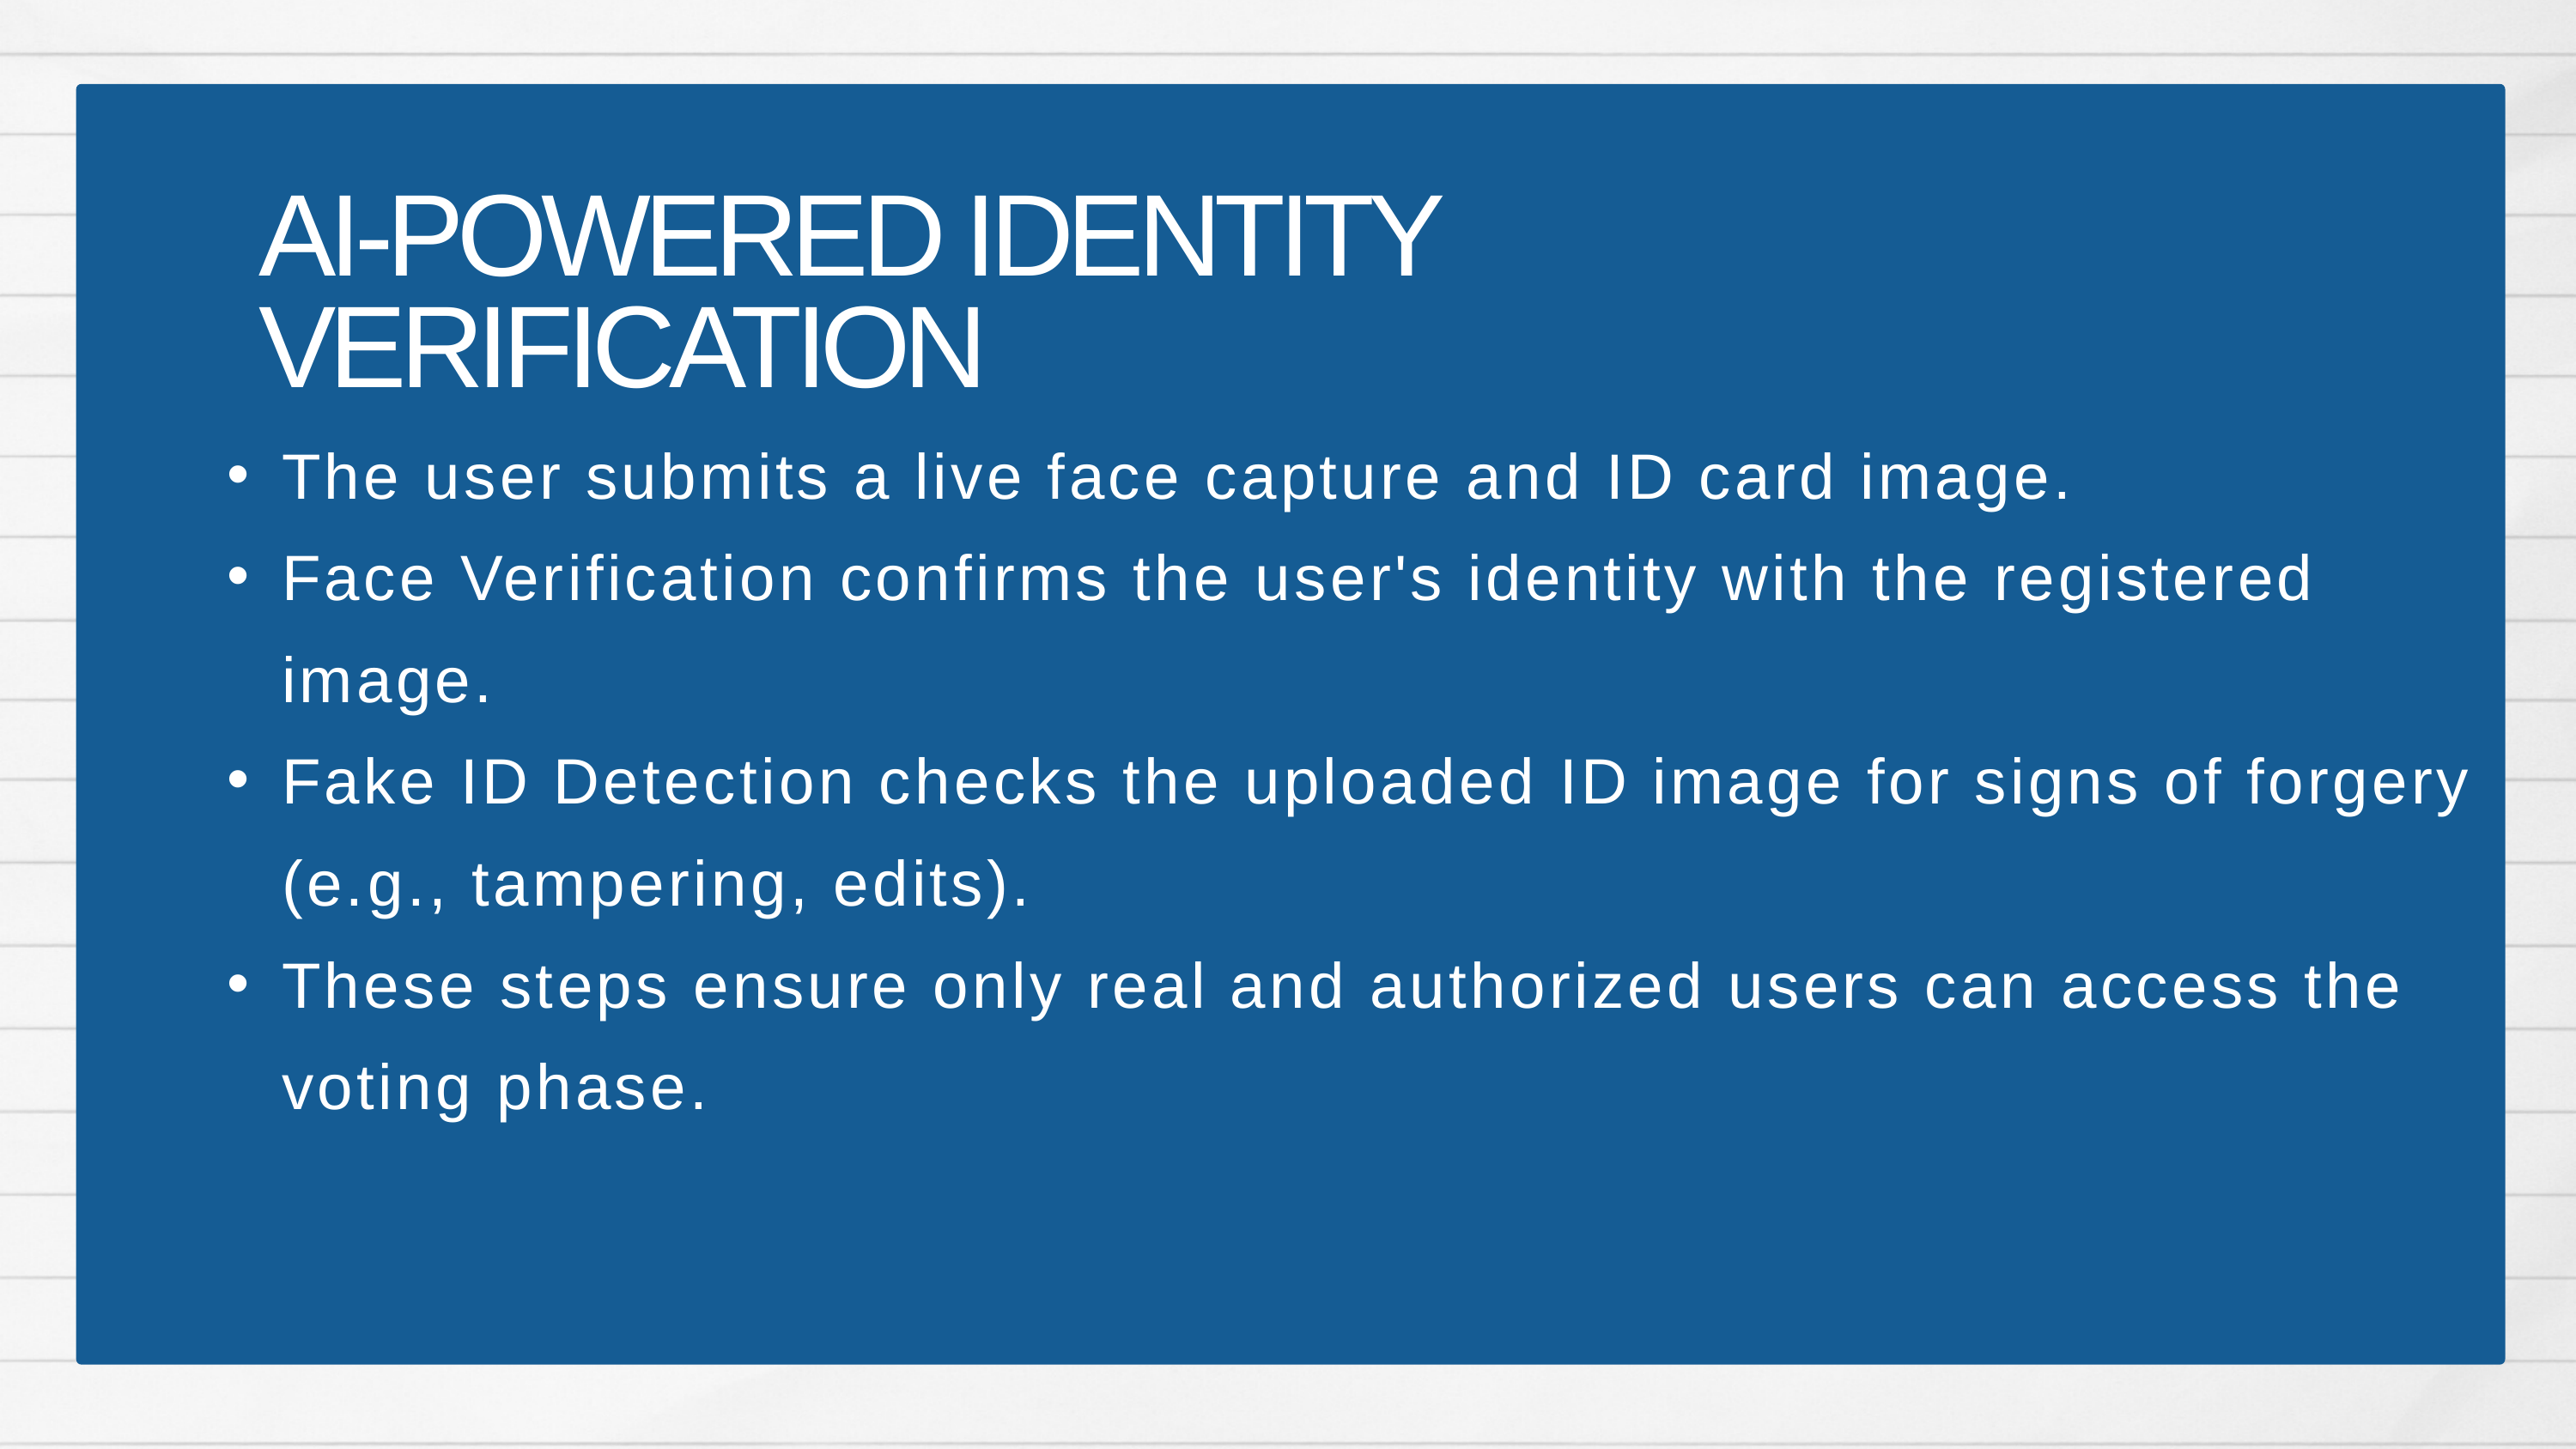

AI-POWERED IDENTITY VERIFICATION
The user submits a live face capture and ID card image.
Face Verification confirms the user's identity with the registered image.
Fake ID Detection checks the uploaded ID image for signs of forgery (e.g., tampering, edits).
These steps ensure only real and authorized users can access the voting phase.